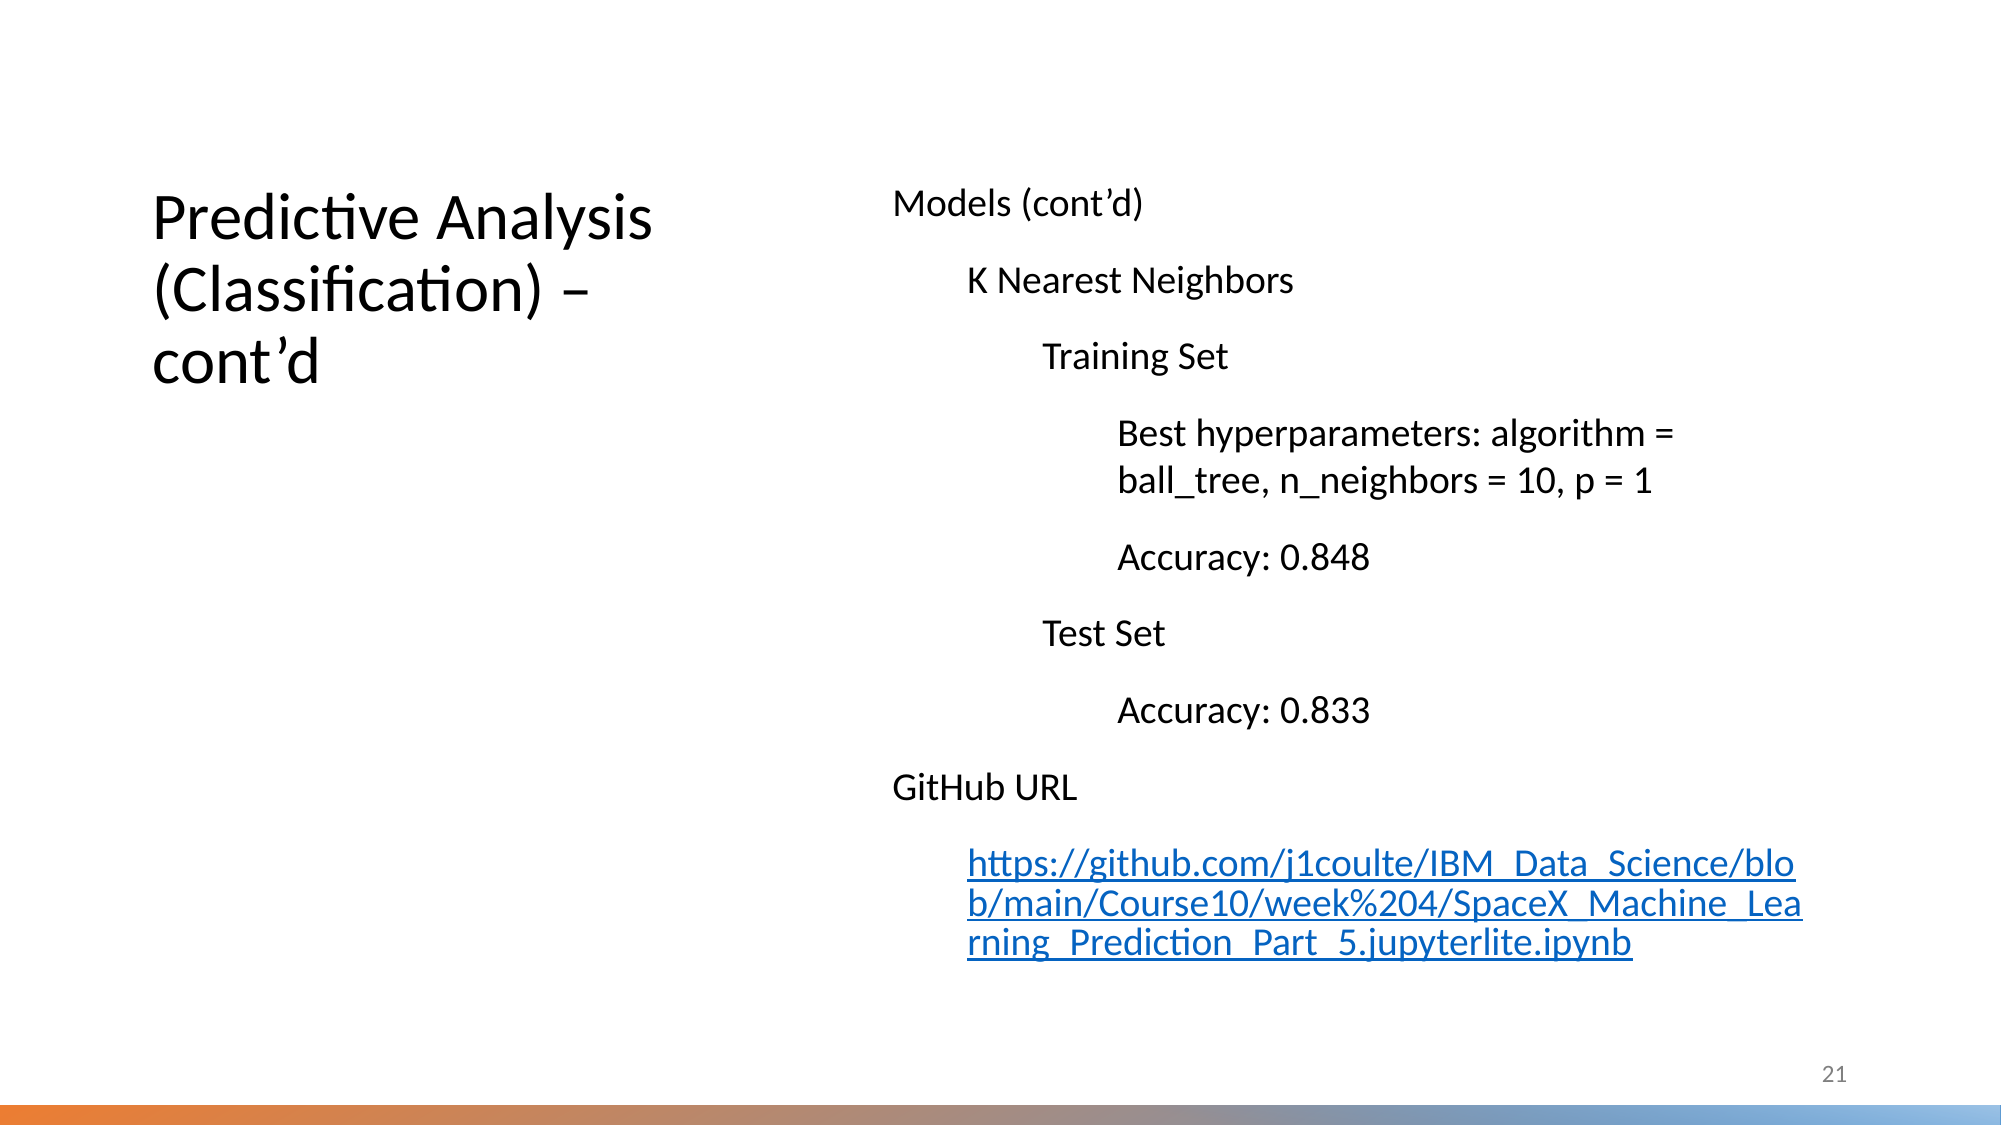

Models (cont’d)
K Nearest Neighbors
Training Set
Best hyperparameters: algorithm = ball_tree, n_neighbors = 10, p = 1
Accuracy: 0.848
Test Set
Accuracy: 0.833
GitHub URL
https://github.com/j1coulte/IBM_Data_Science/blob/main/Course10/week%204/SpaceX_Machine_Learning_Prediction_Part_5.jupyterlite.ipynb
Predictive Analysis (Classification) – cont’d
21